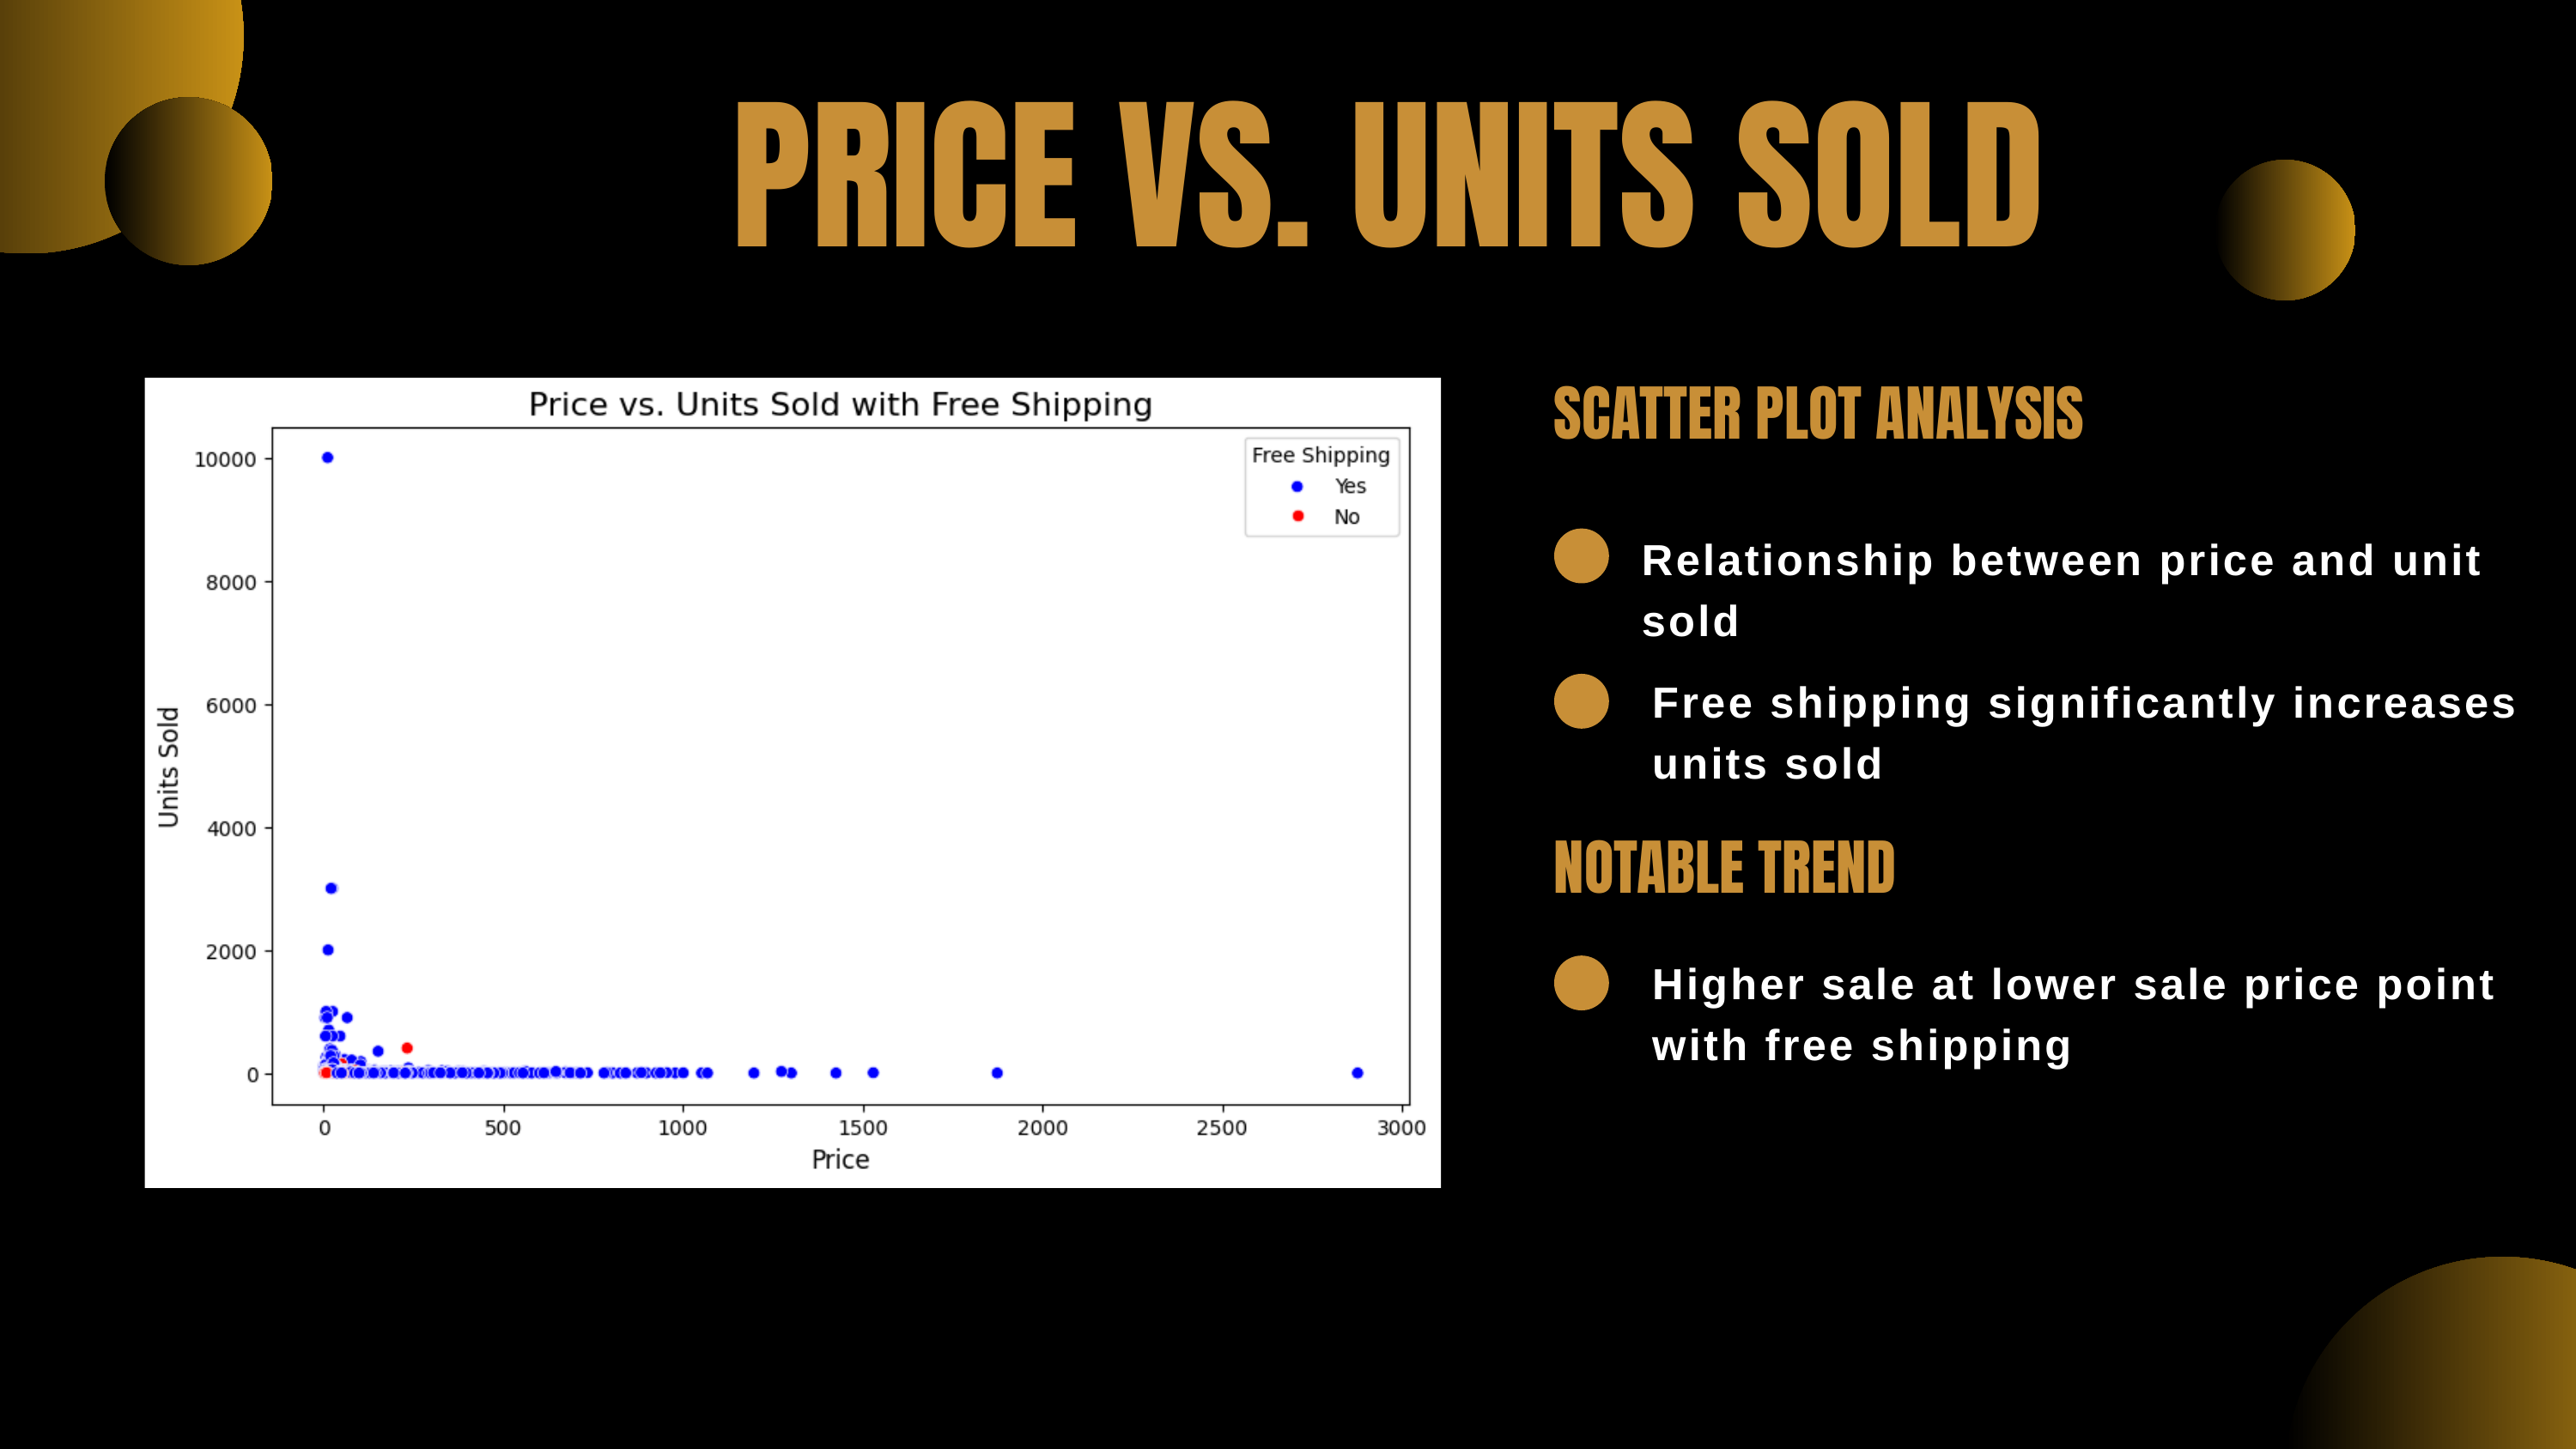

PRICE VS. UNITS SOLD

SCATTER PLOT ANALYSIS
Relationship between price and unit sold

Free shipping significantly increases units sold

NOTABLE TREND
Higher sale at lower sale price point with free shipping